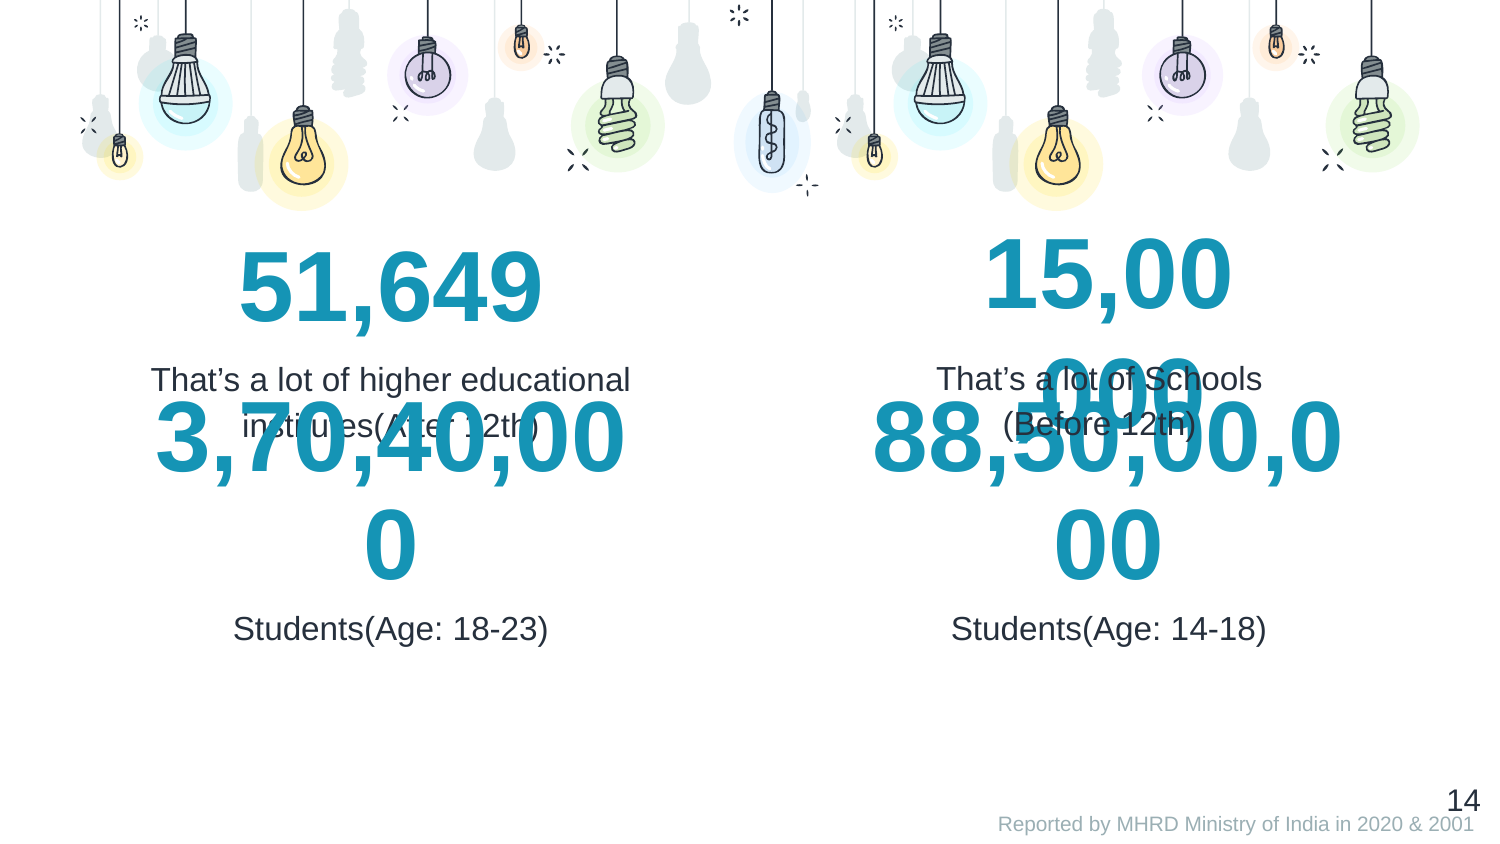

51,649
15,00,000
That’s a lot of Schools (Before 12th)
That’s a lot of higher educational institutes(After 12th)
3,70,40,000
88,50,00,000
Students(Age: 18-23)
Students(Age: 14-18)
14
Reported by MHRD Ministry of India in 2020 & 2001